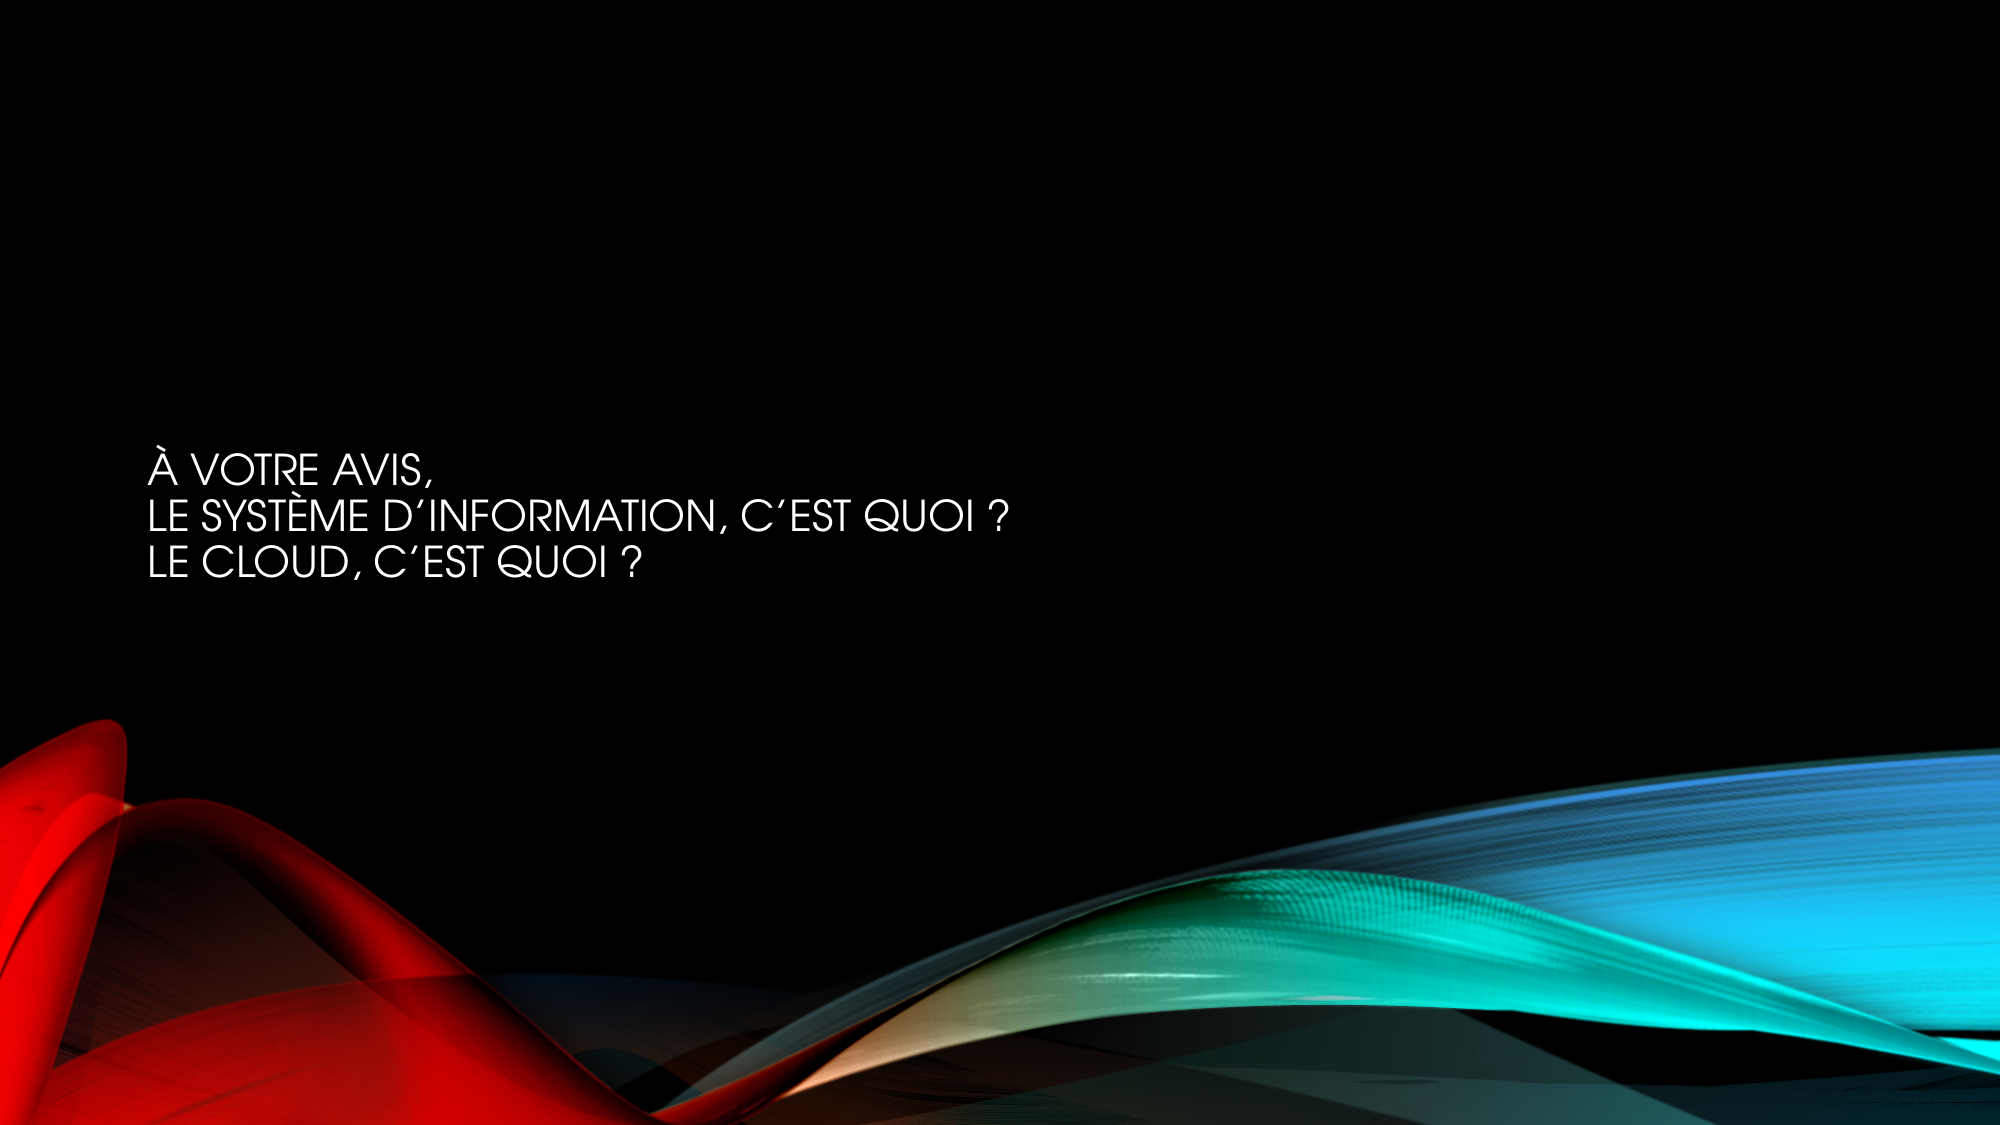

# À votre avis, Le système d’information, c’est quoi ? Le cloud, c’est quoi ?